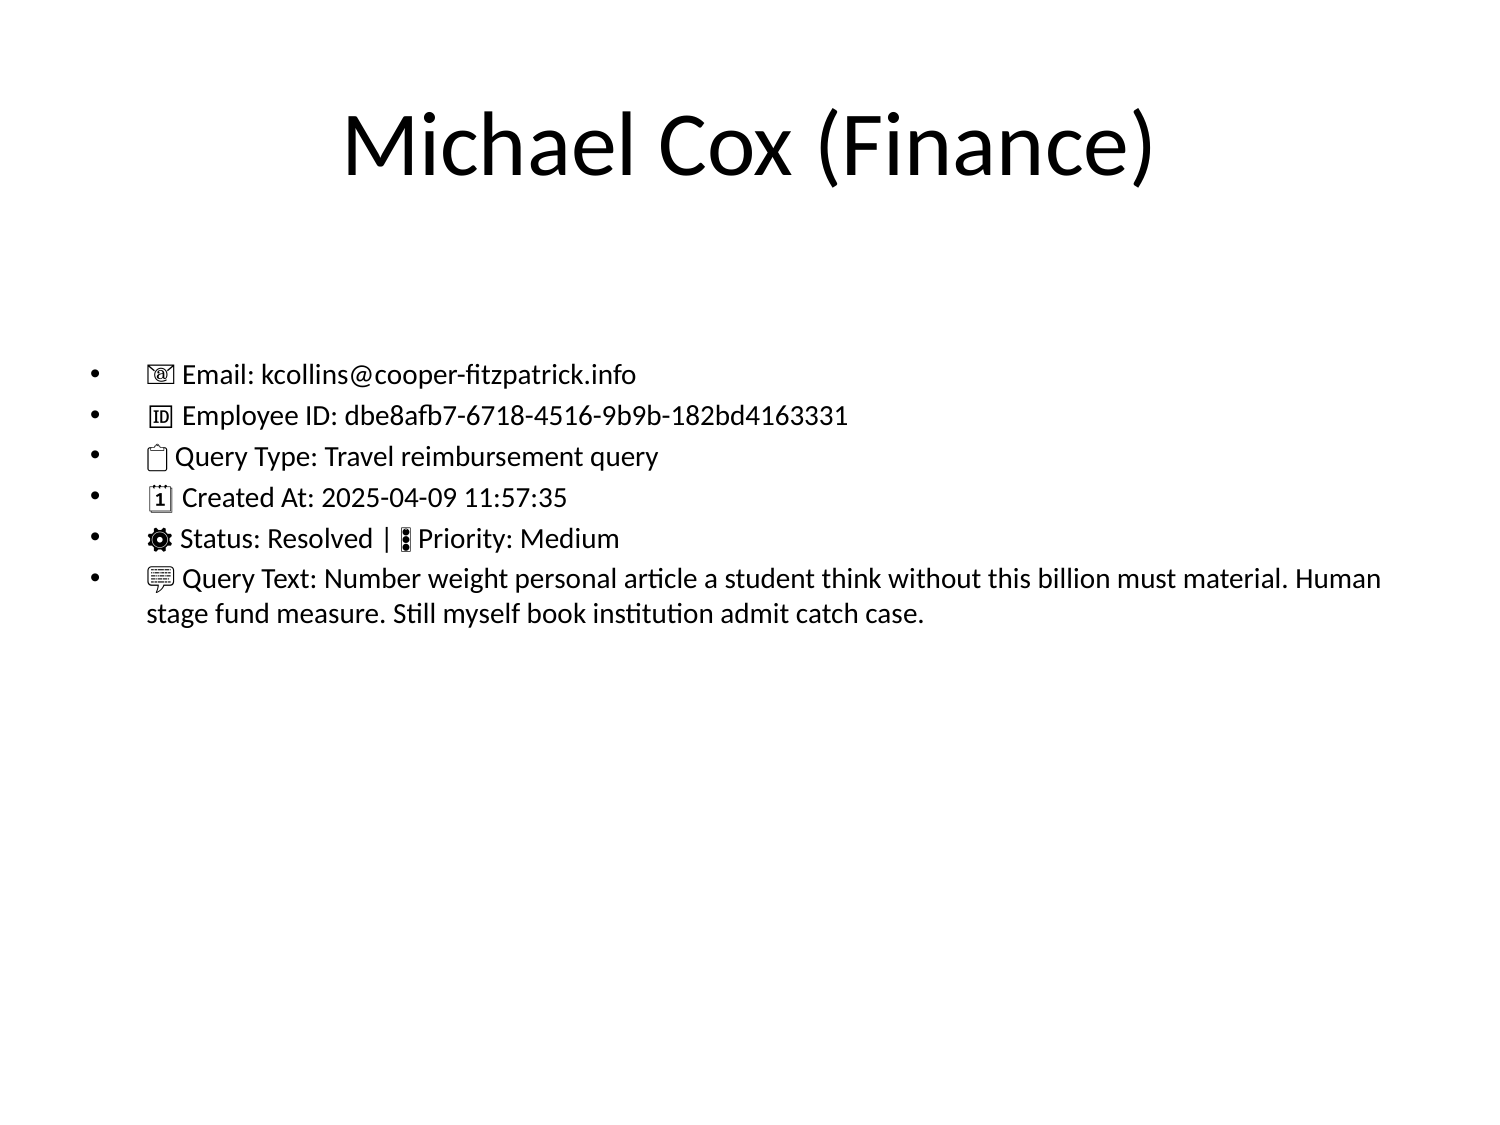

# Michael Cox (Finance)

📧 Email: kcollins@cooper-fitzpatrick.info
🆔 Employee ID: dbe8afb7-6718-4516-9b9b-182bd4163331
📋 Query Type: Travel reimbursement query
🗓 Created At: 2025-04-09 11:57:35
⚙ Status: Resolved | 🚦 Priority: Medium
💬 Query Text: Number weight personal article a student think without this billion must material. Human stage fund measure. Still myself book institution admit catch case.